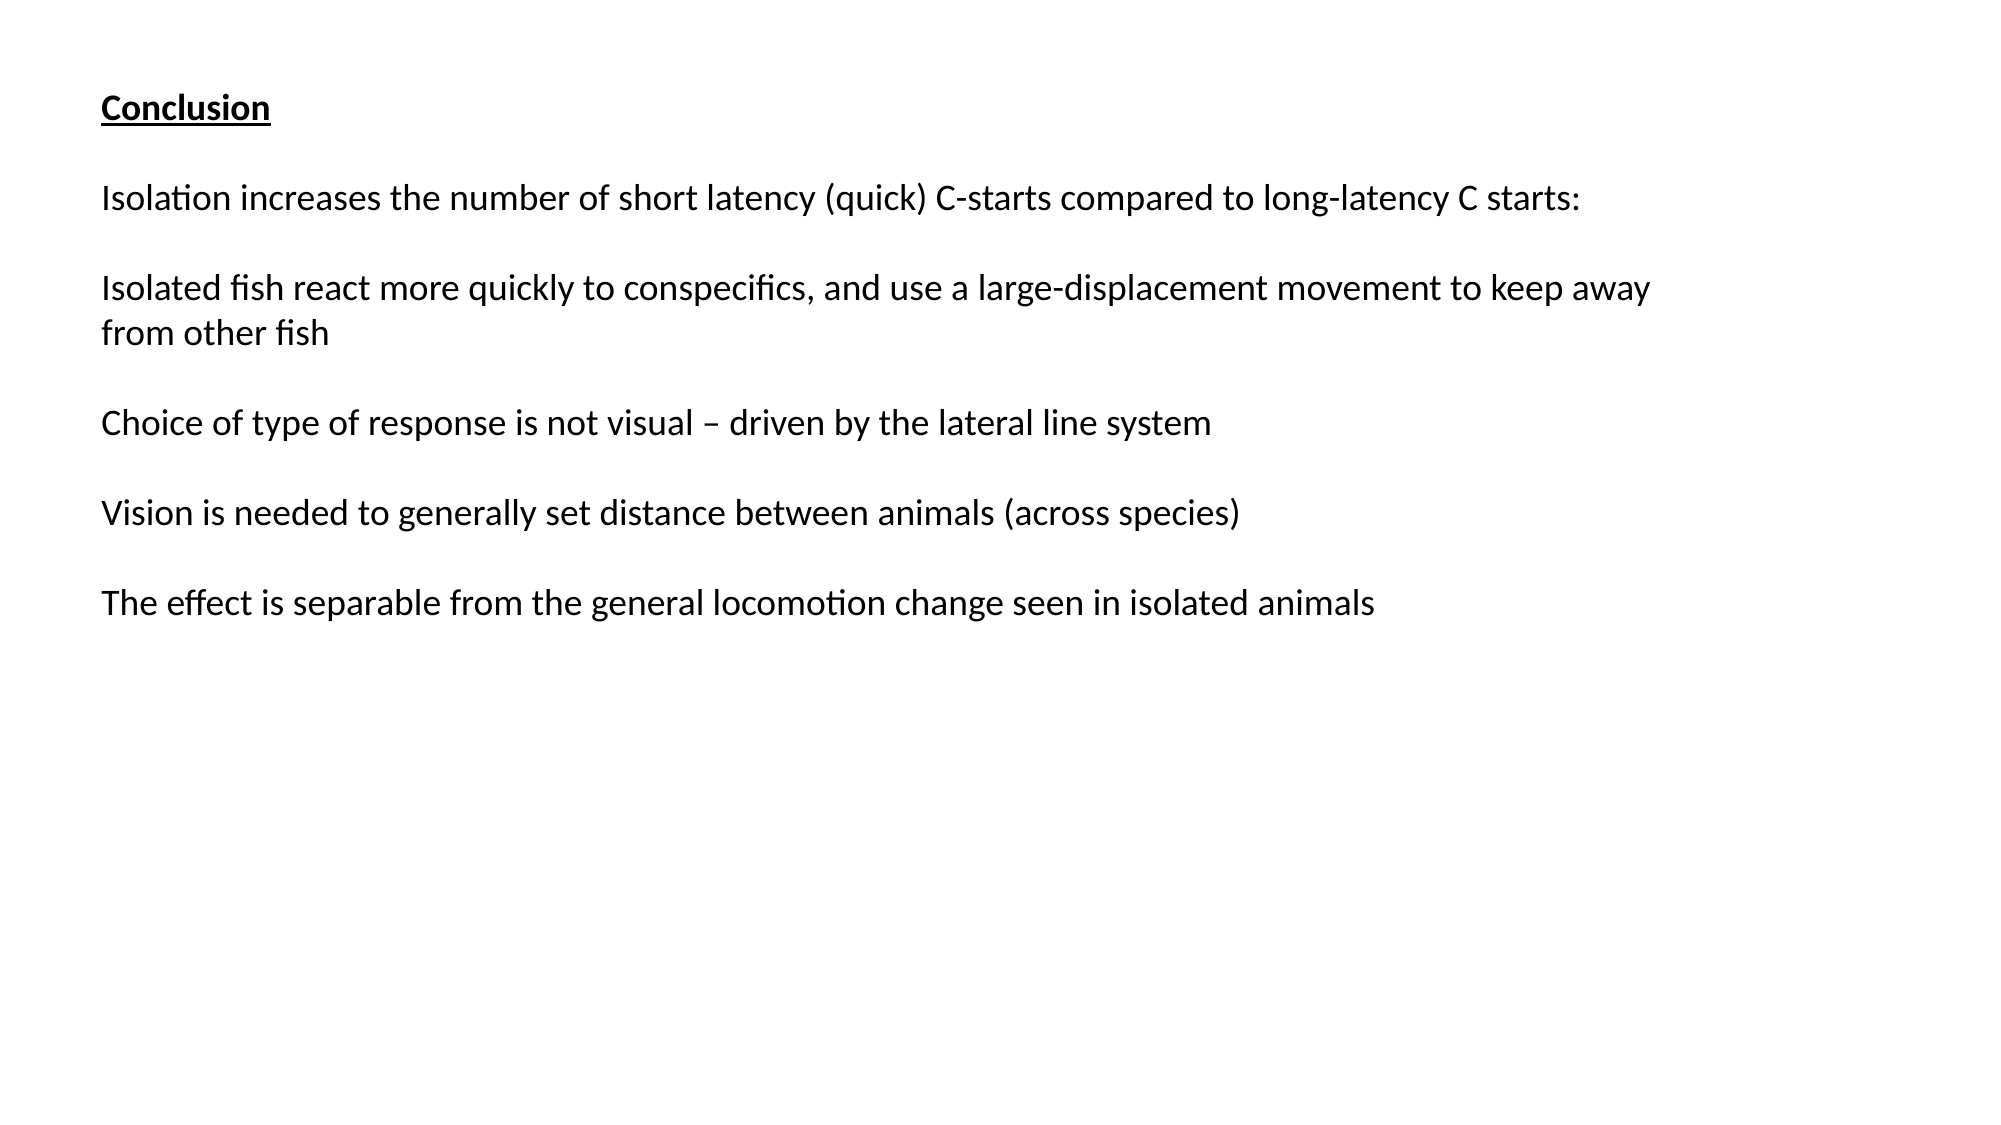

Conclusion

Isolation increases the number of short latency (quick) C-starts compared to long-latency C starts:

Isolated fish react more quickly to conspecifics, and use a large-displacement movement to keep away
from other fish

Choice of type of response is not visual – driven by the lateral line system

Vision is needed to generally set distance between animals (across species)

The effect is separable from the general locomotion change seen in isolated animals